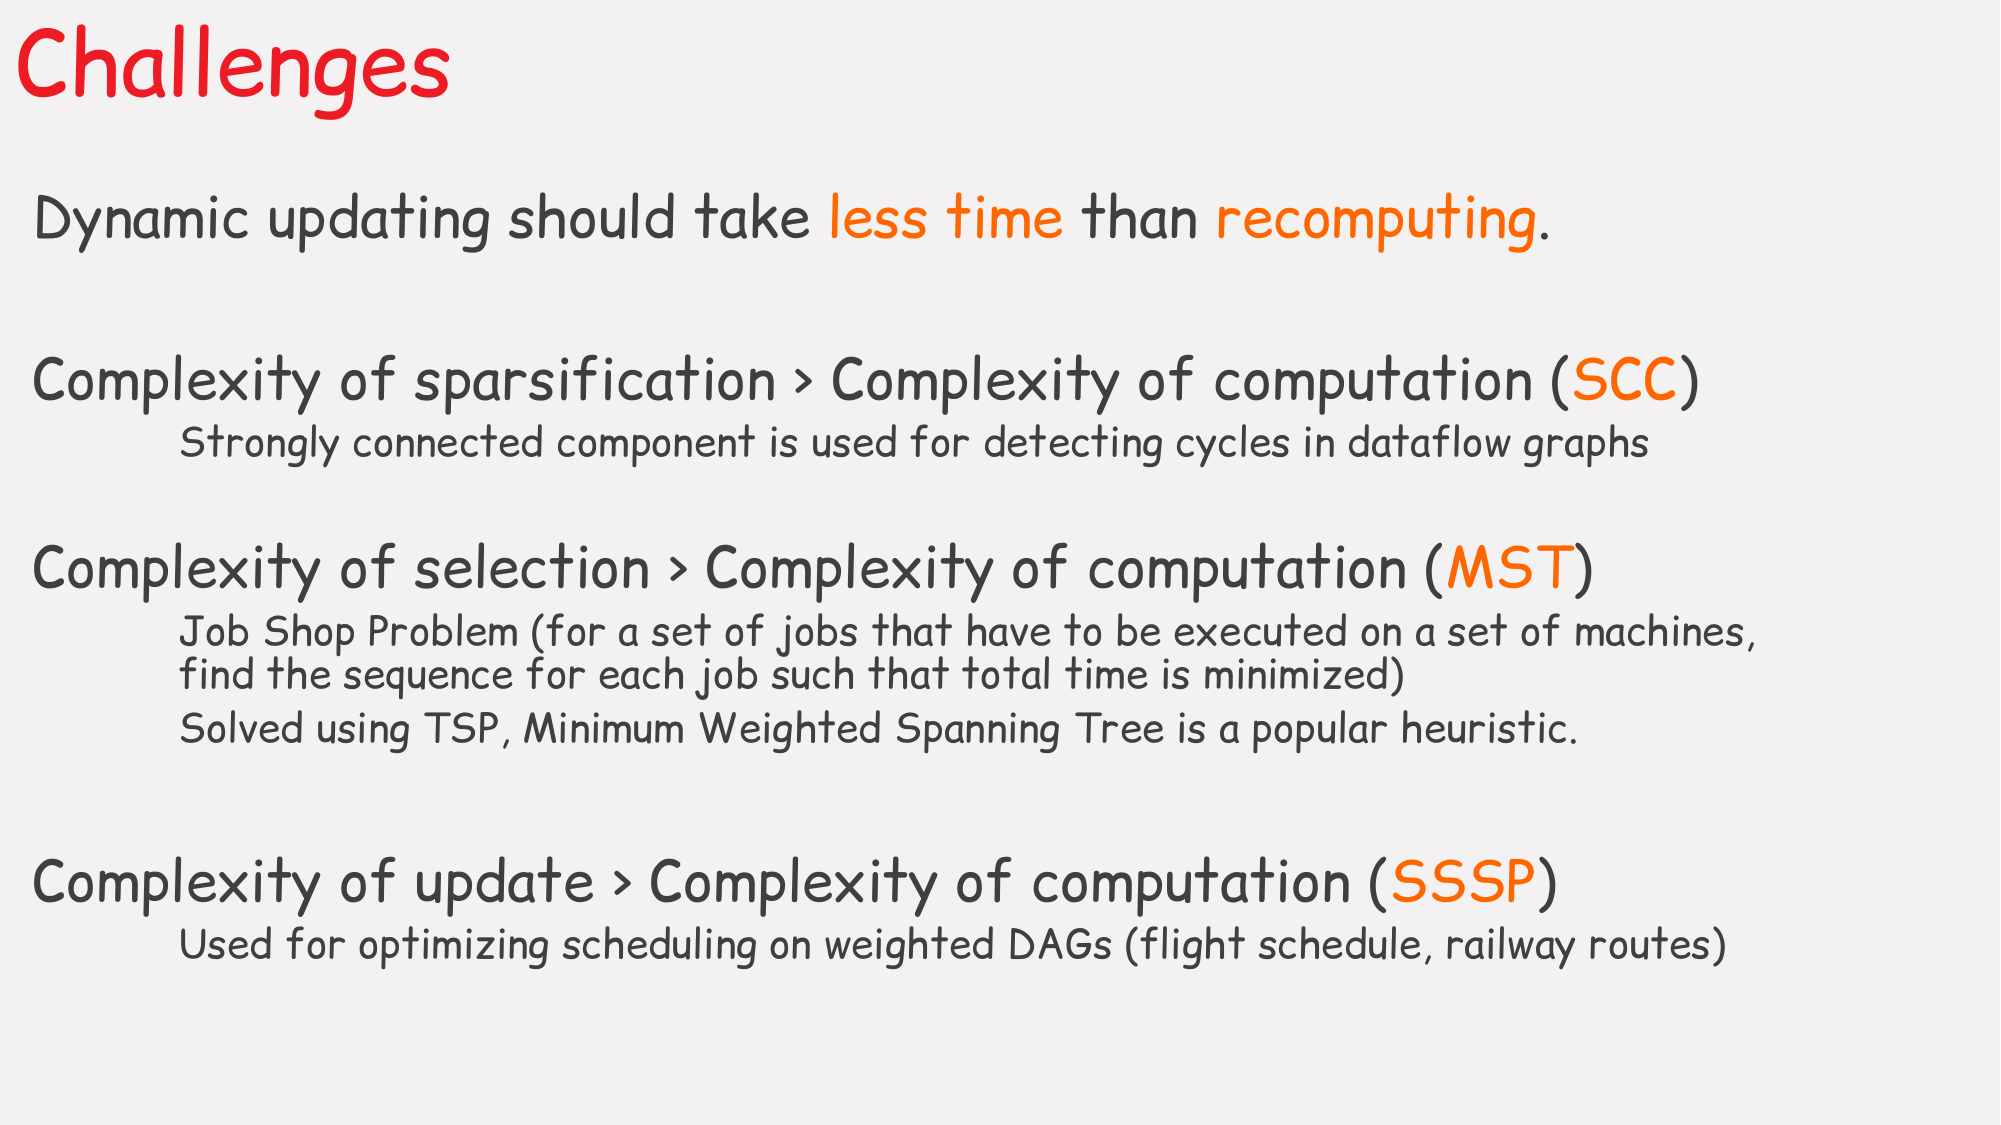

# Challenges
Dynamic updating should take less time than recomputing.

Complexity of sparsification > Complexity of computation (SCC)
Strongly connected component is used for detecting cycles in dataflow graphs

Complexity of selection > Complexity of computation (MST)
Job Shop Problem (for a set of jobs that have to be executed on a set of machines, find the sequence for each job such that total time is minimized)
Solved using TSP, Minimum Weighted Spanning Tree is a popular heuristic.

Complexity of update > Complexity of computation (SSSP)
Used for optimizing scheduling on weighted DAGs (flight schedule, railway routes)